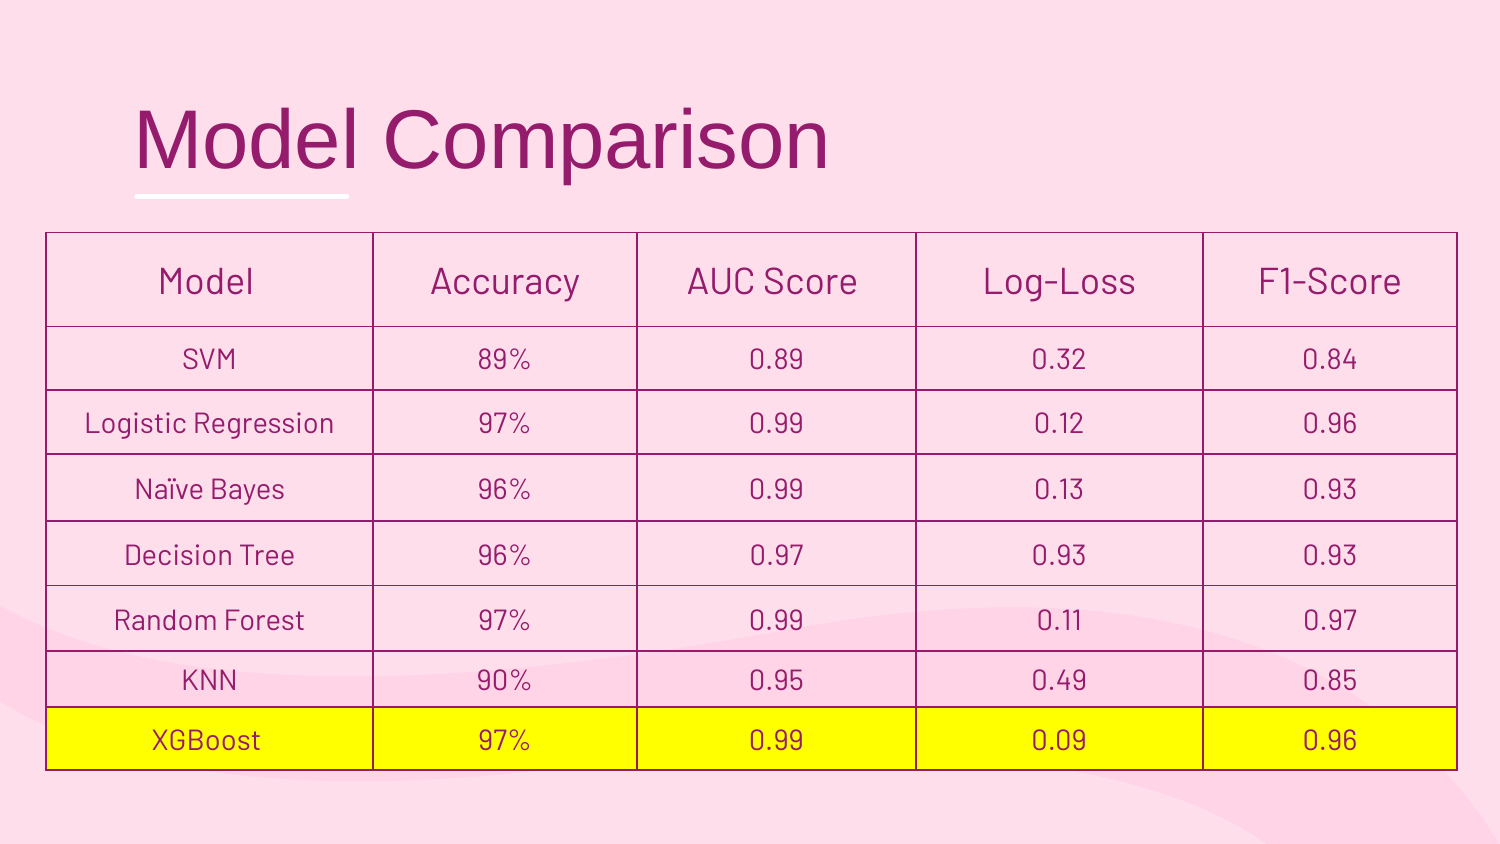

# Model Comparison
| Model | Accuracy | AUC Score | Log-Loss | F1-Score |
| --- | --- | --- | --- | --- |
| SVM | 89% | 0.89 | 0.32 | 0.84 |
| Logistic Regression | 97% | 0.99 | 0.12 | 0.96 |
| Naïve Bayes | 96% | 0.99 | 0.13 | 0.93 |
| Decision Tree | 96% | 0.97 | 0.93 | 0.93 |
| Random Forest | 97% | 0.99 | 0.11 | 0.97 |
| KNN | 90% | 0.95 | 0.49 | 0.85 |
| XGBoost | 97% | 0.99 | 0.09 | 0.96 |